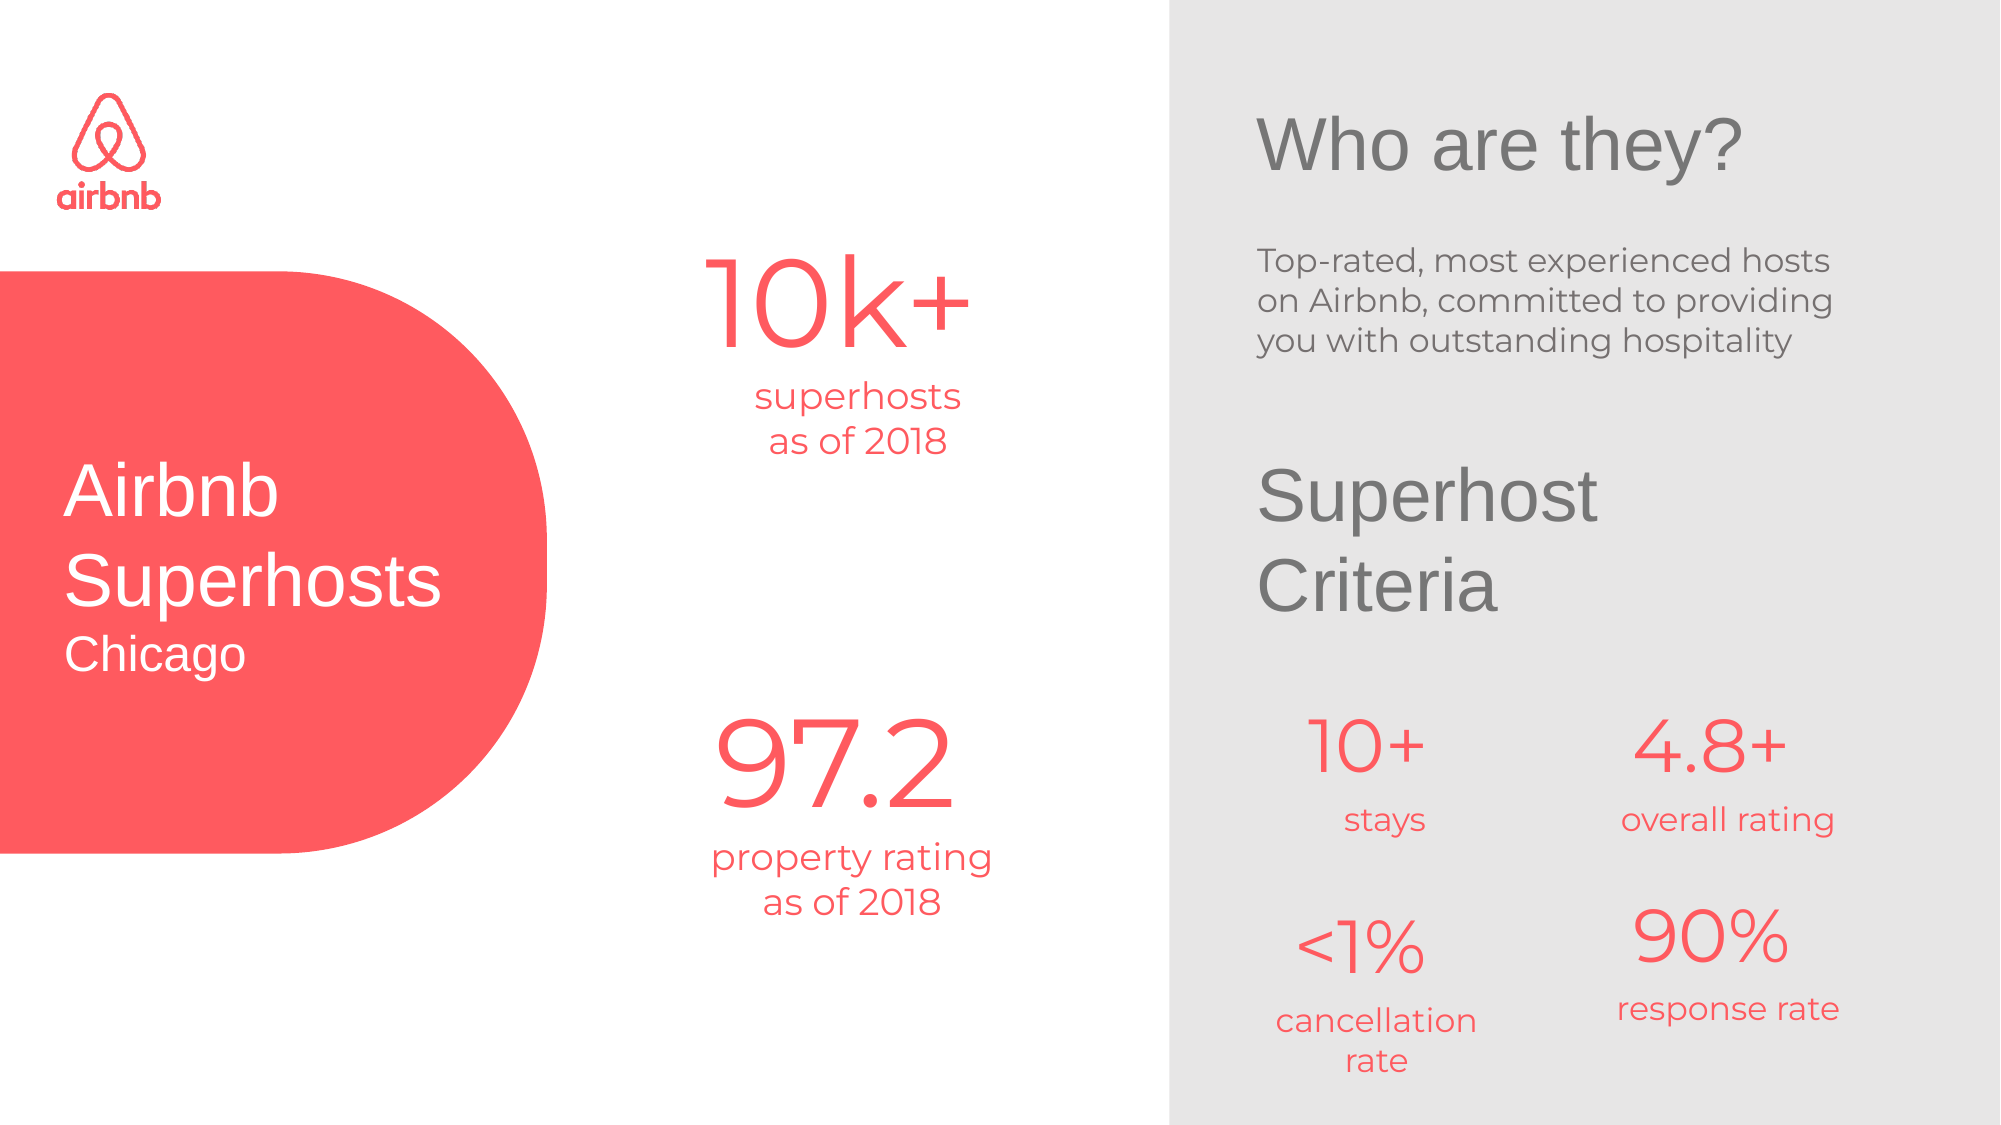

Who are they?

10k+
superhosts
as of 2018
Top-rated, most experienced hosts on Airbnb, committed to providing you with outstanding hospitality

Airbnb
Superhosts
Chicago

Superhost
Criteria
10+
stays
4.8+
overall rating
97.2
property rating
as of 2018
90%
response rate
<1%
cancellation rate
6